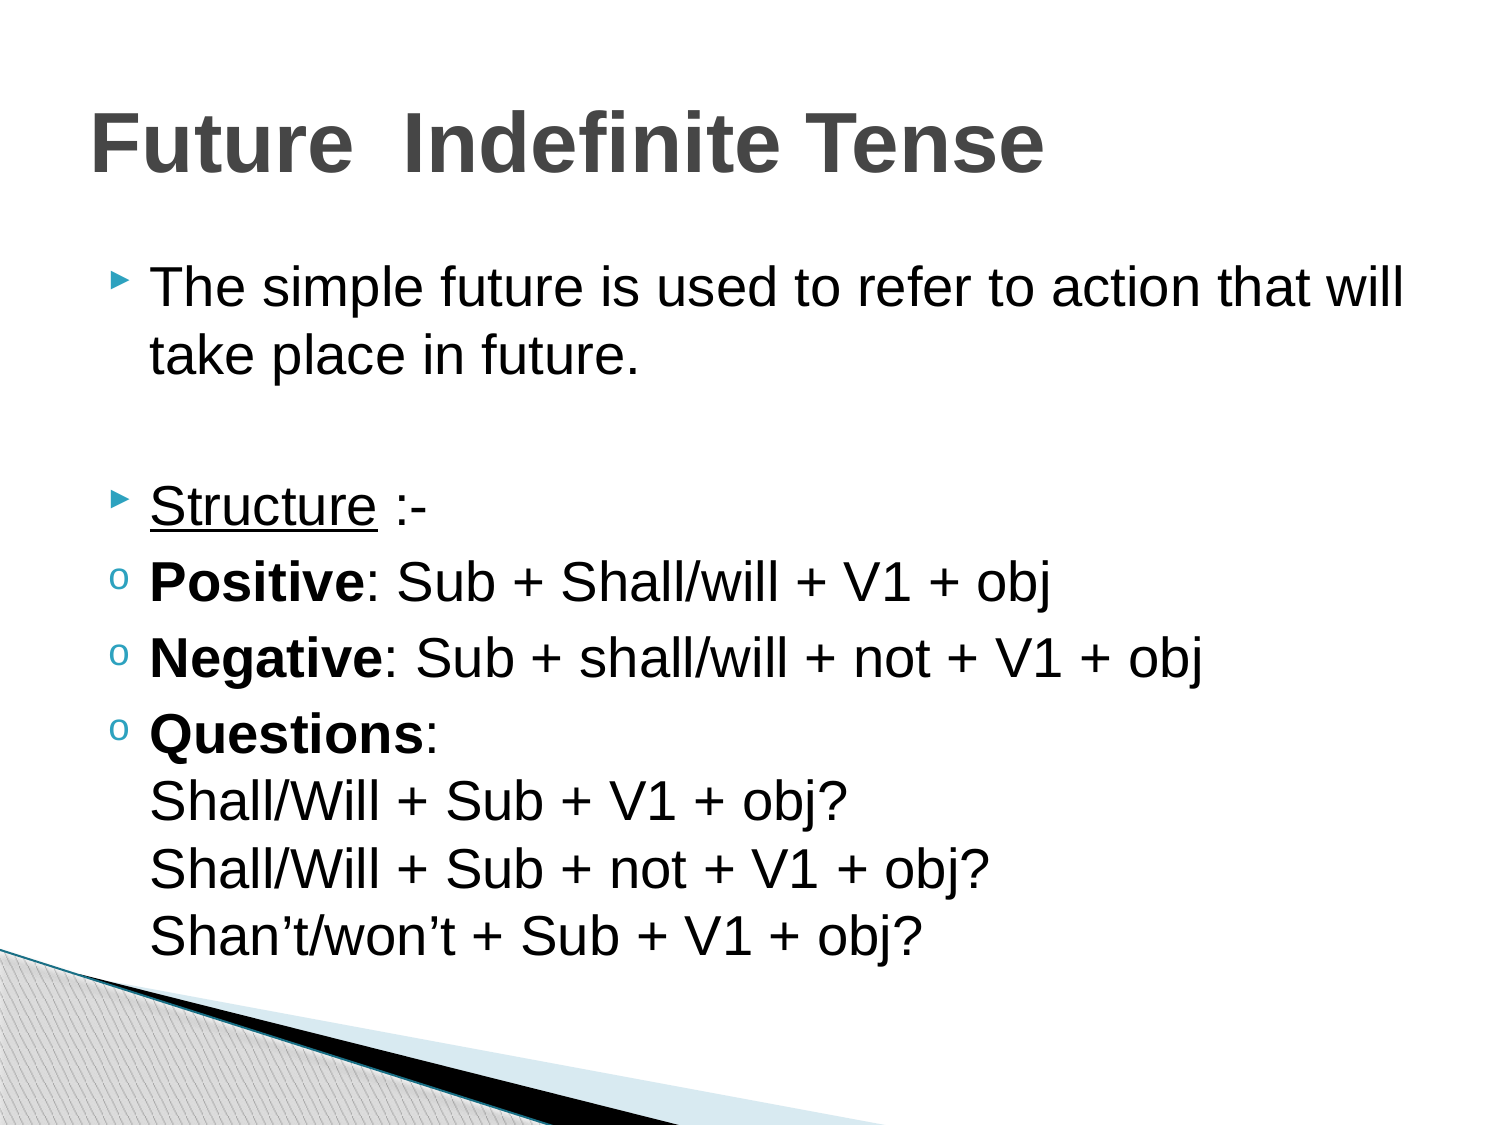

# Future  Indefinite Tense
The simple future is used to refer to action that will take place in future.

Structure :-
Positive: Sub + Shall/will + V1 + obj
Negative: Sub + shall/will + not + V1 + obj
Questions:
Shall/Will + Sub + V1 + obj?
Shall/Will + Sub + not + V1 + obj?
Shan’t/won’t + Sub + V1 + obj?